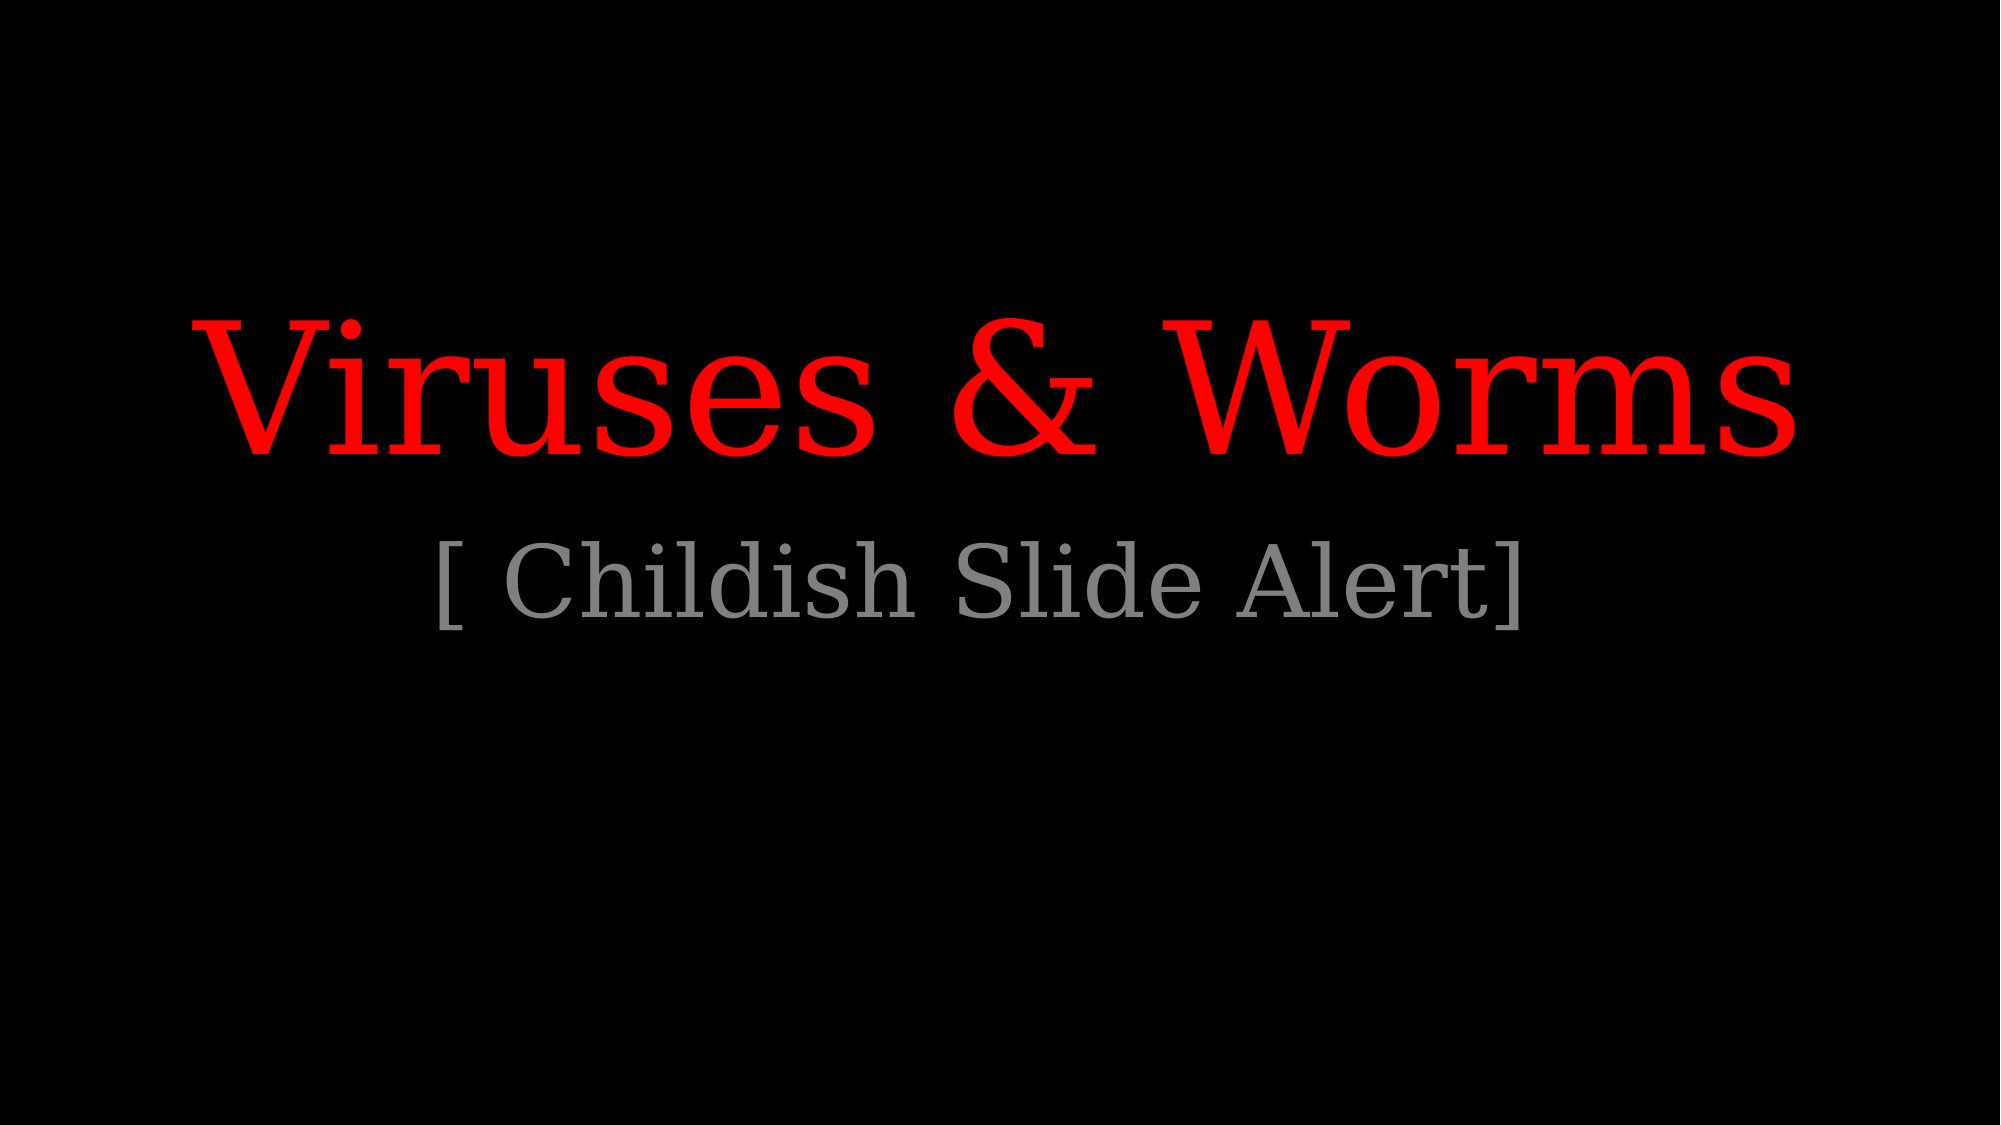

# Viruses & Worms
[ Childish Slide Alert]